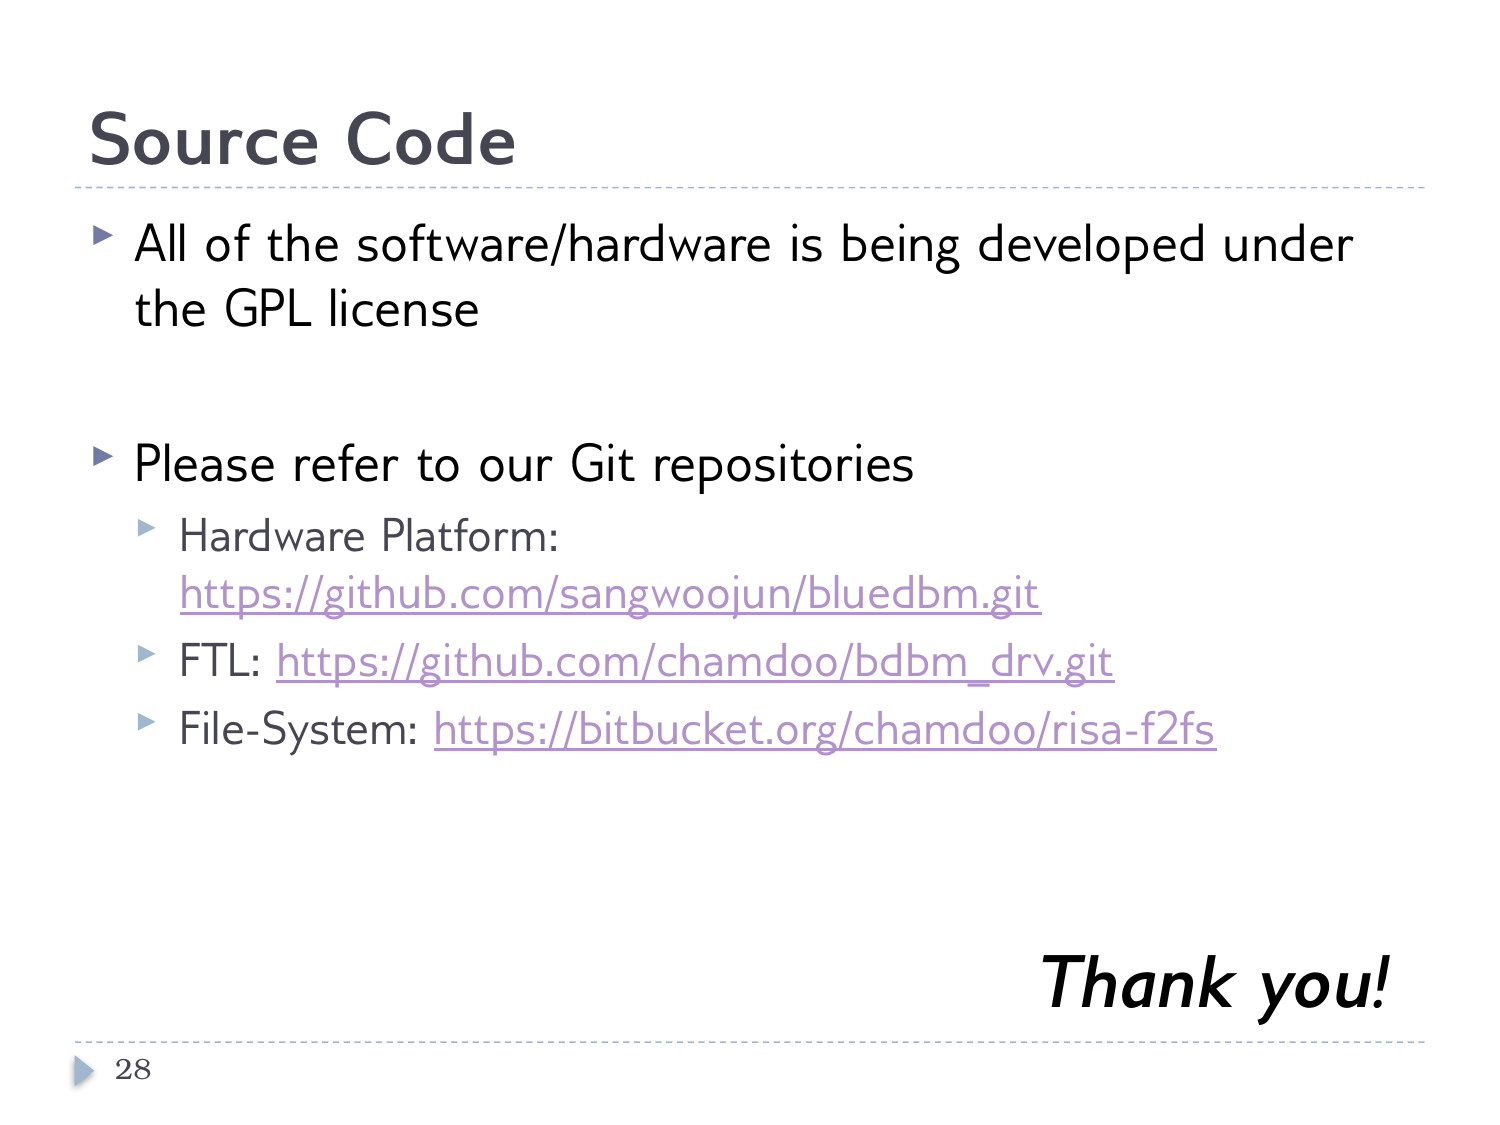

# Source Code
All of the software/hardware is being developed under the GPL license

Please refer to our Git repositories
Hardware Platform: https://github.com/sangwoojun/bluedbm.git
FTL: https://github.com/chamdoo/bdbm_drv.git
File-System: https://bitbucket.org/chamdoo/risa-f2fs
Thank you!
28